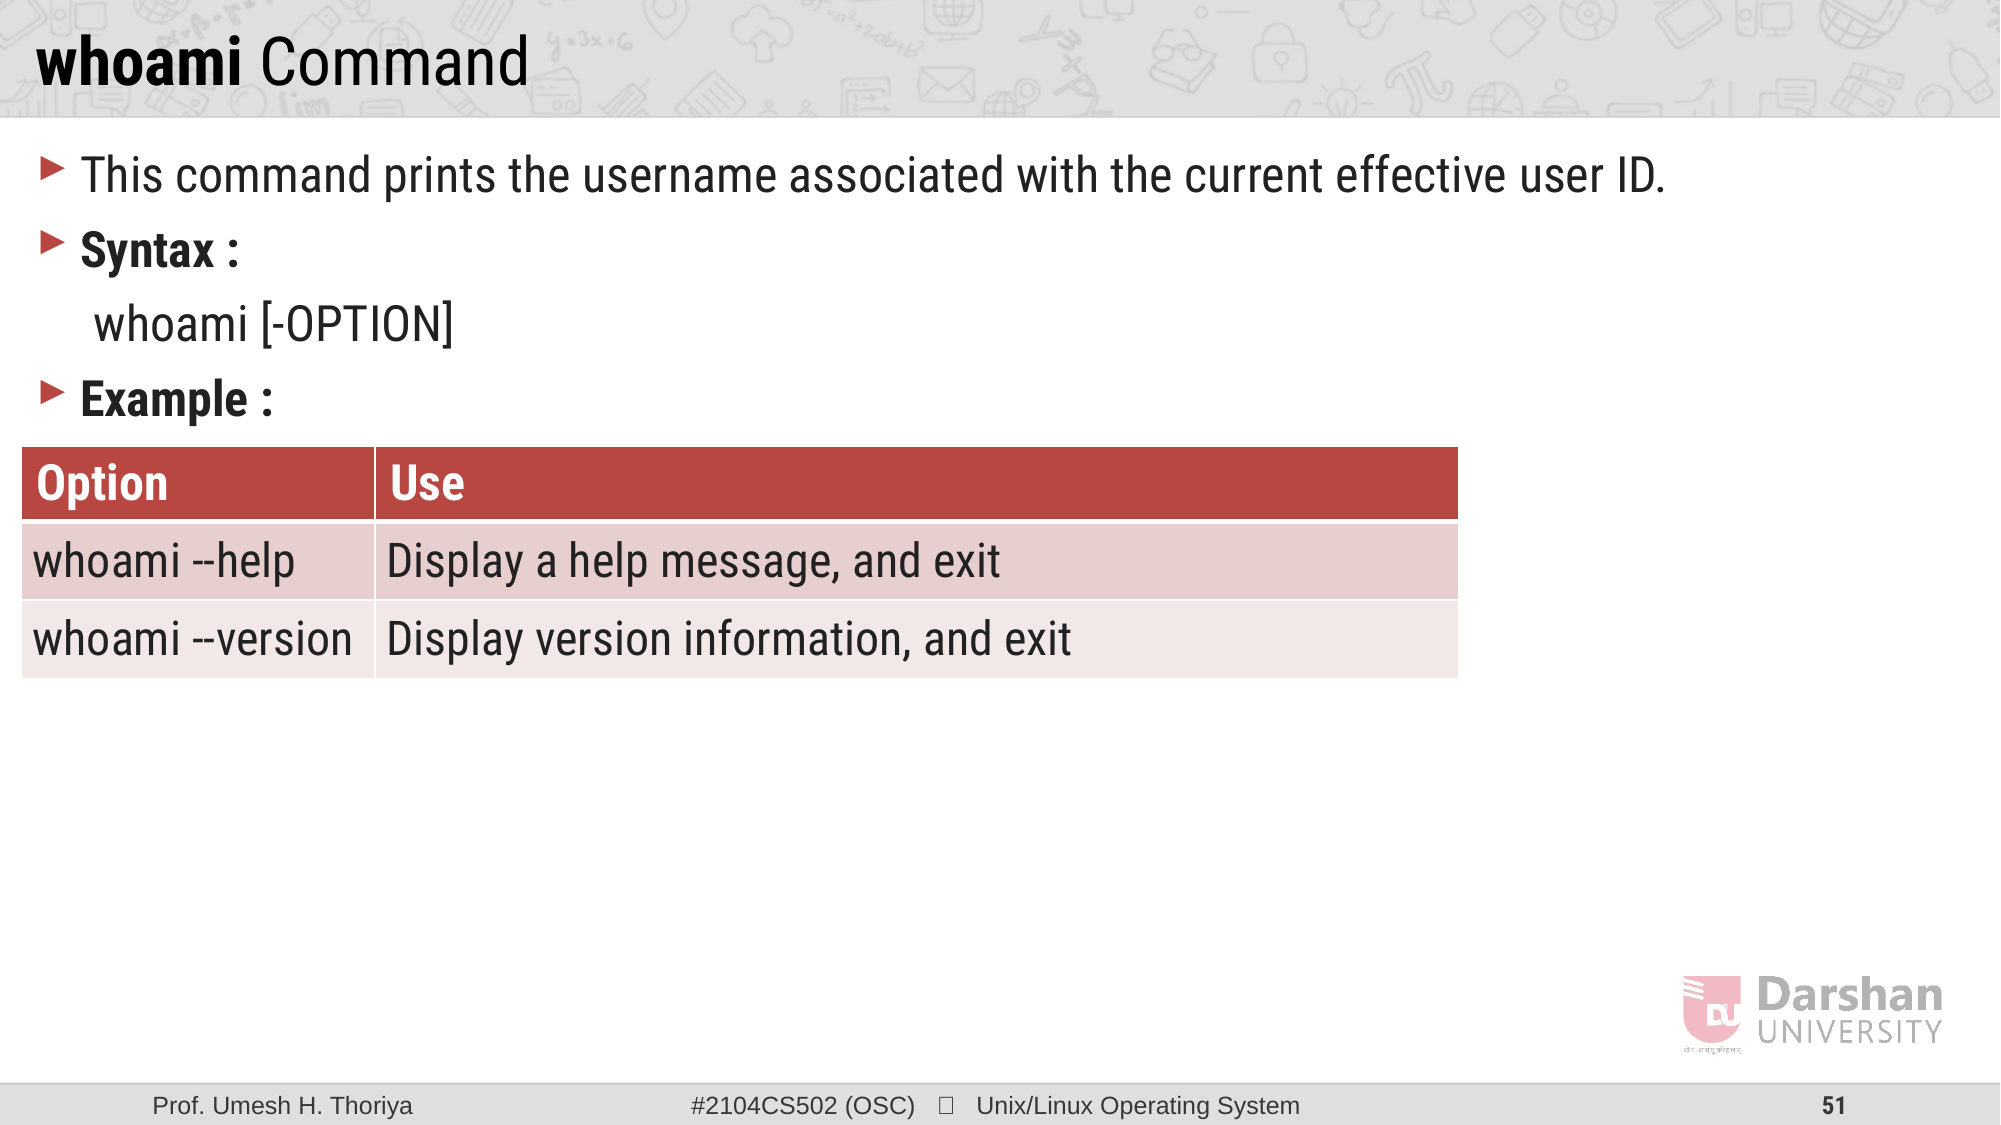

# whoami Command
This command prints the username associated with the current effective user ID.
Syntax :
     whoami [-OPTION]
Example :

| Option | Use |
| --- | --- |
| whoami --help | Display a help message, and exit |
| whoami --version | Display version information, and exit |